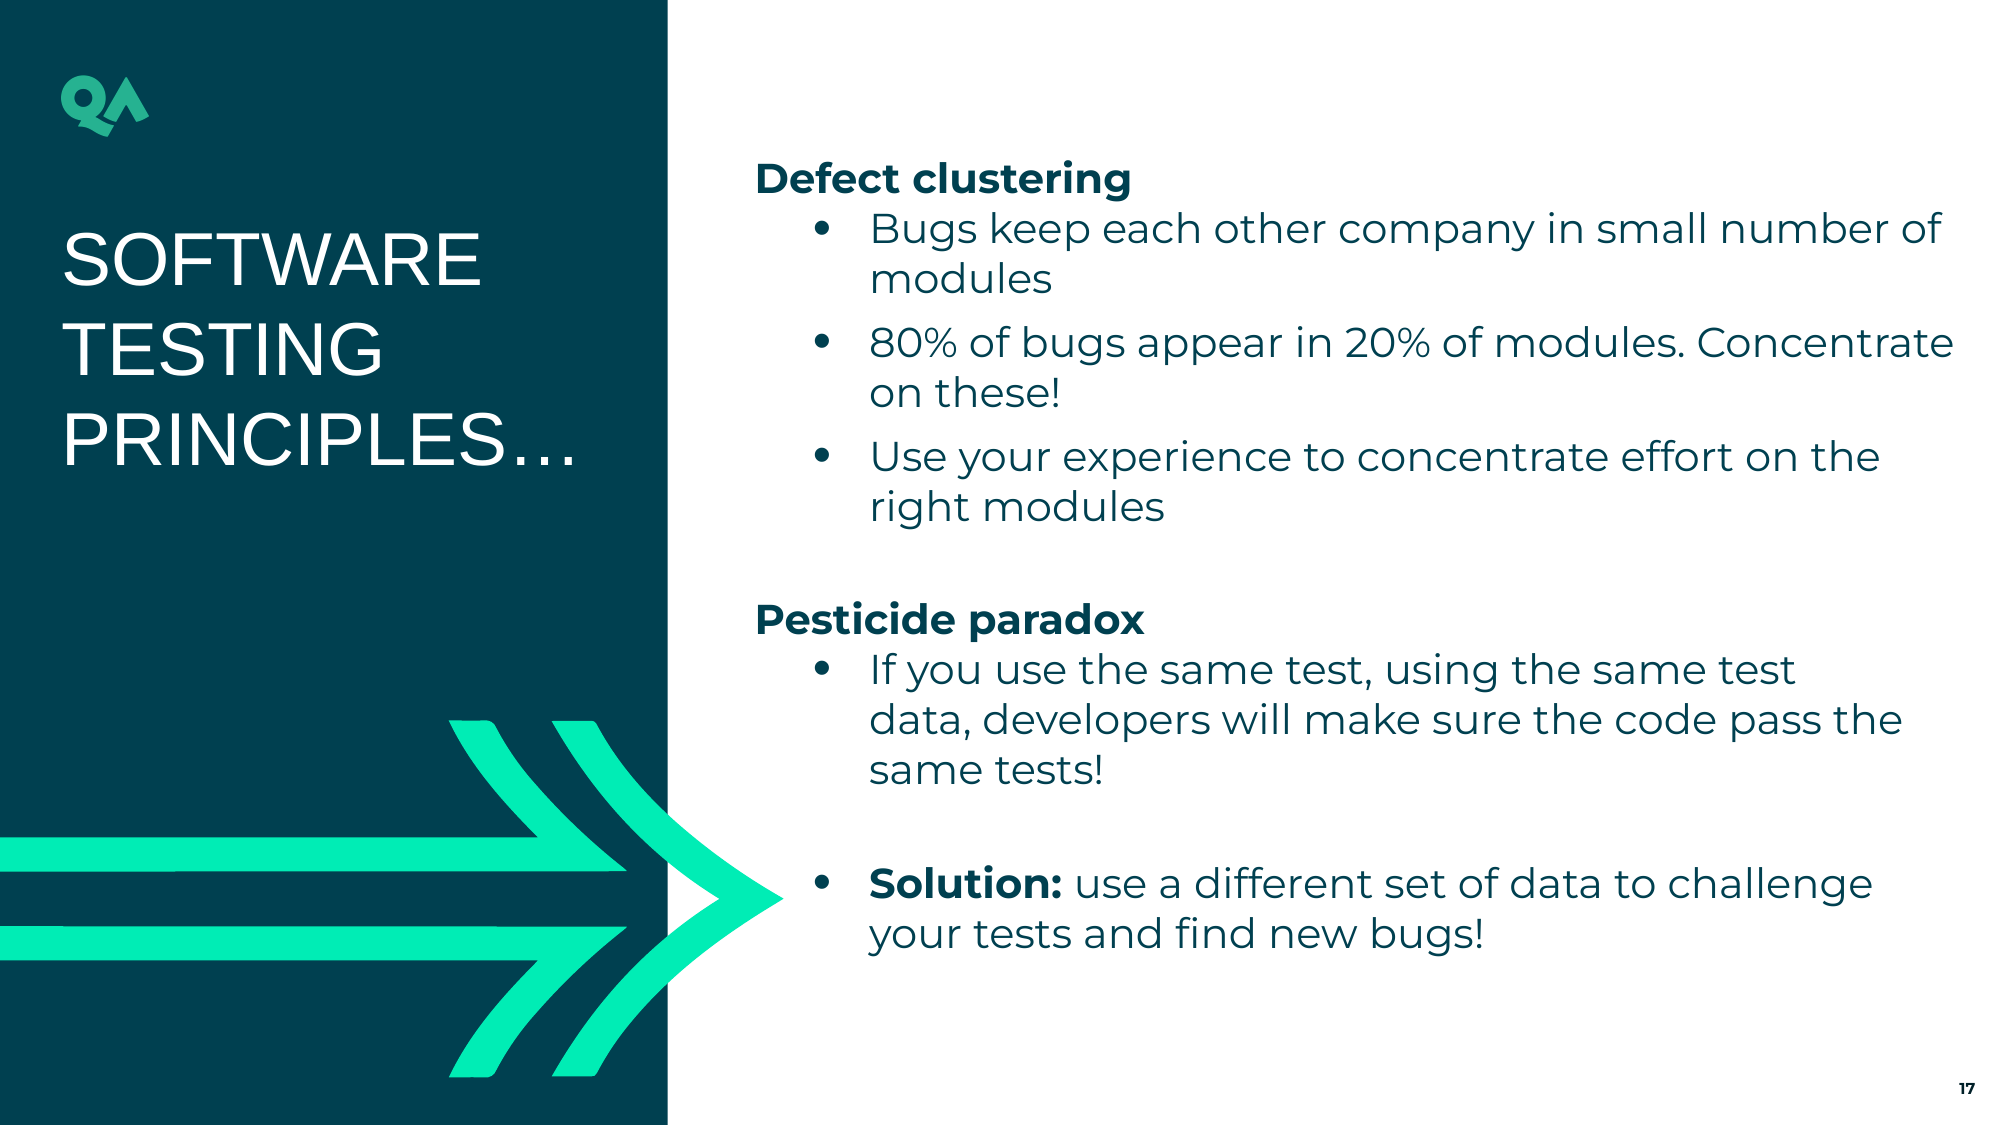

Defect clustering
Bugs keep each other company in small number of modules
80% of bugs appear in 20% of modules. Concentrate on these!
Use your experience to concentrate effort on the right modules
Pesticide paradox
If you use the same test, using the same test data, developers will make sure the code pass the same tests!
Solution: use a different set of data to challenge your tests and find new bugs!
SOFTWARE TESTING PRINCIPLES…
17